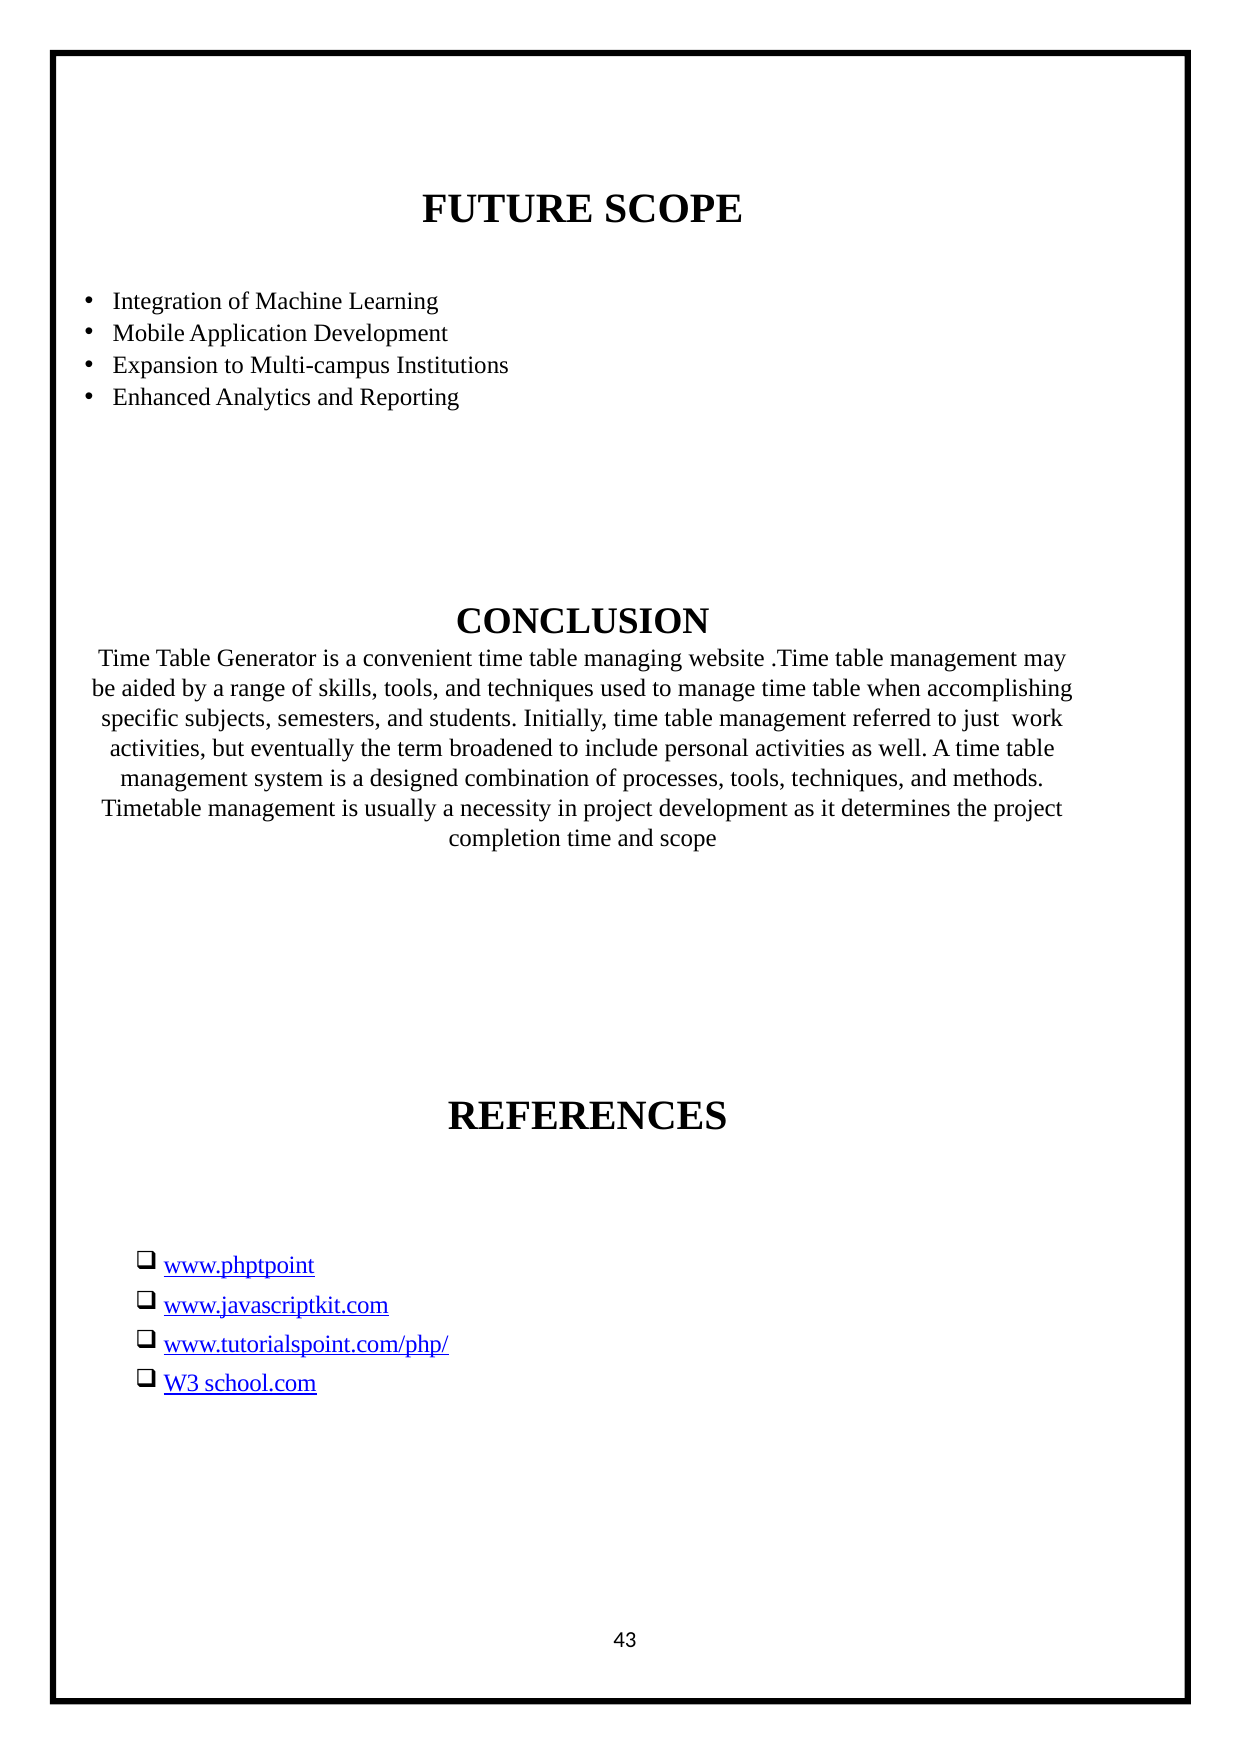

FUTURE SCOPE

Integration of Machine Learning
Mobile Application Development
Expansion to Multi-campus Institutions
Enhanced Analytics and Reporting

CONCLUSION
Time Table Generator is a convenient time table managing website .Time table management may be aided by a range of skills, tools, and techniques used to manage time table when accomplishing specific subjects, semesters, and students. Initially, time table management referred to just  work activities, but eventually the term broadened to include personal activities as well. A time table management system is a designed combination of processes, tools, techniques, and methods. Timetable management is usually a necessity in project development as it determines the project completion time and scope

REFERENCES
www.phptpoint
www.javascriptkit.com
www.tutorialspoint.com/php/
W3 school.com

43